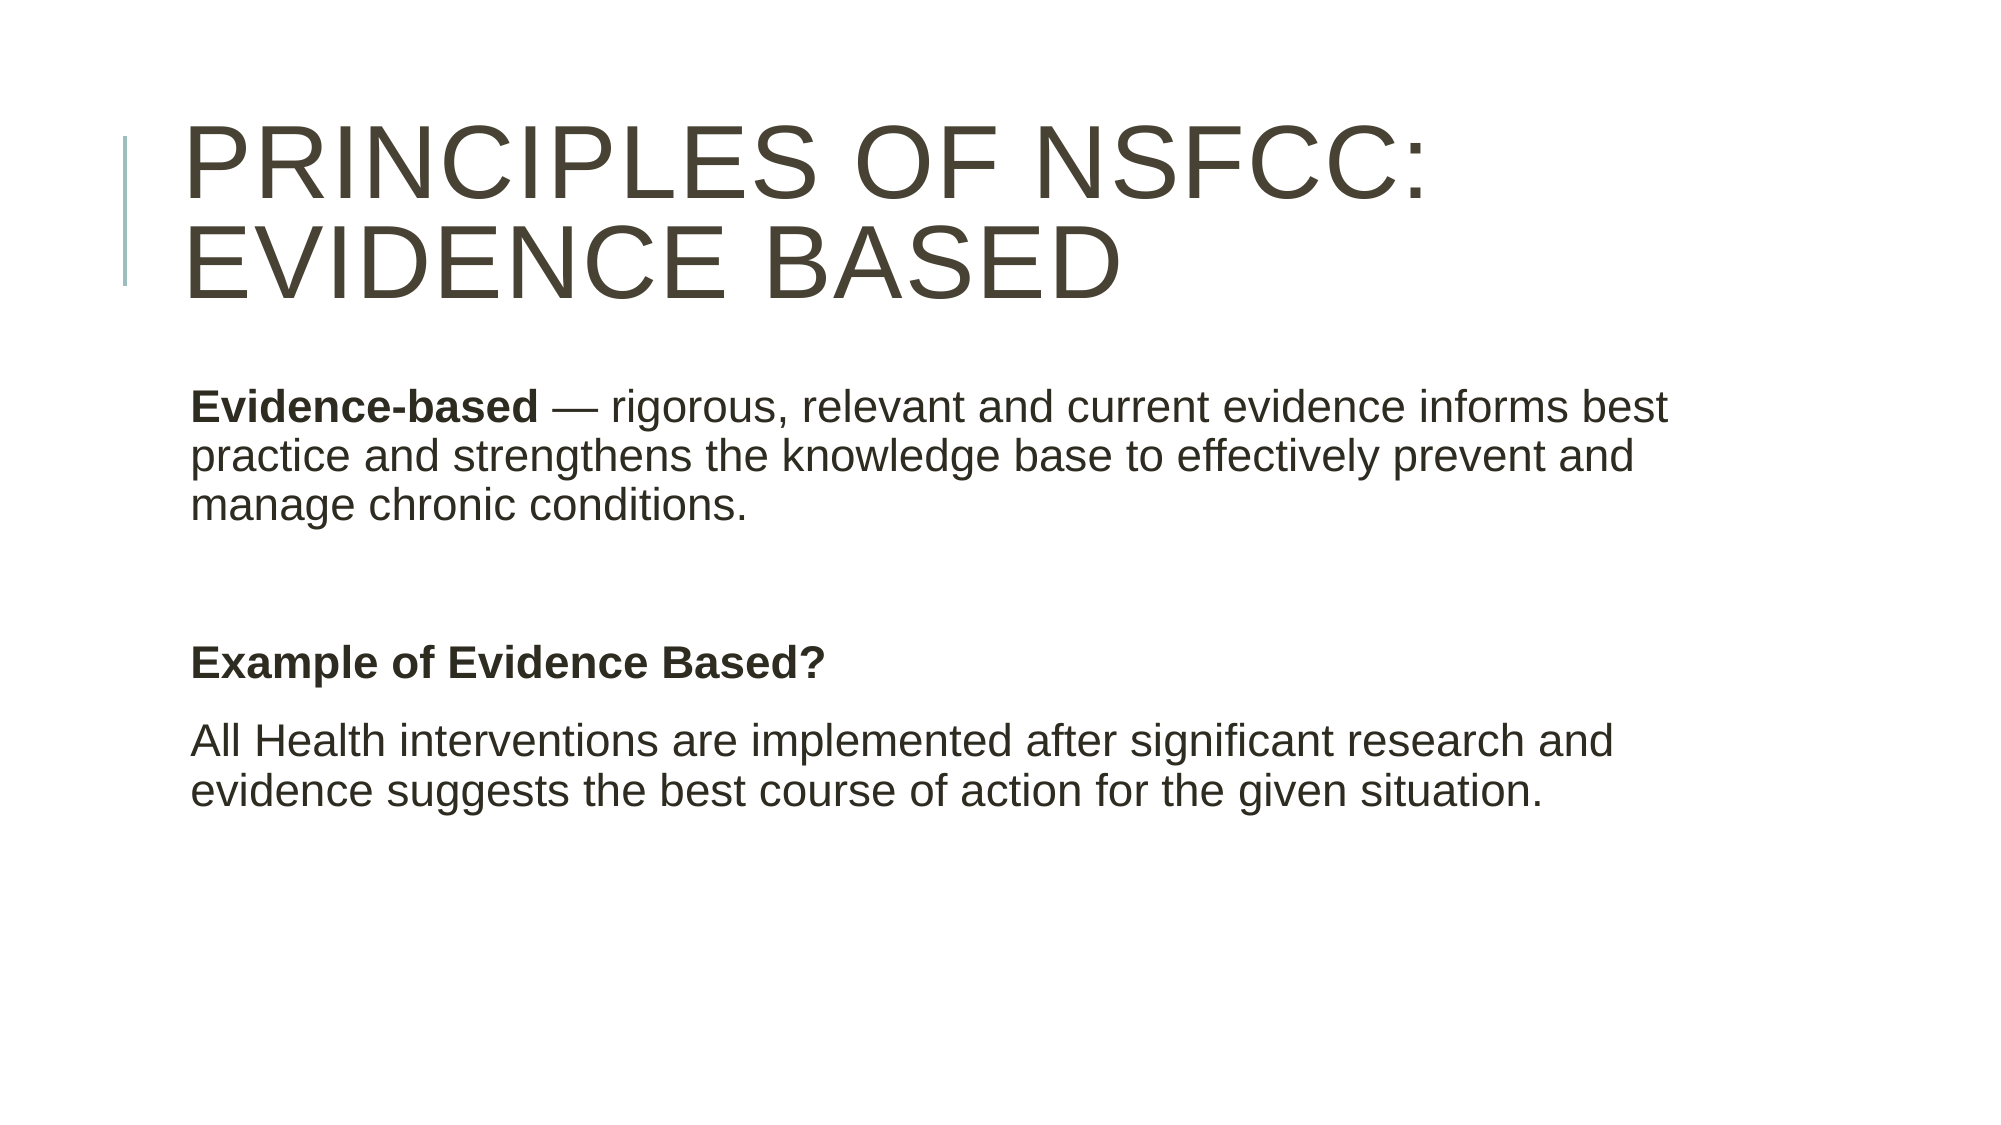

# Principles of nsfcc: evidence based
Evidence-based — rigorous, relevant and current evidence informs best practice and strengthens the knowledge base to effectively prevent and manage chronic conditions.

Example of Evidence Based?
All Health interventions are implemented after significant research and evidence suggests the best course of action for the given situation.